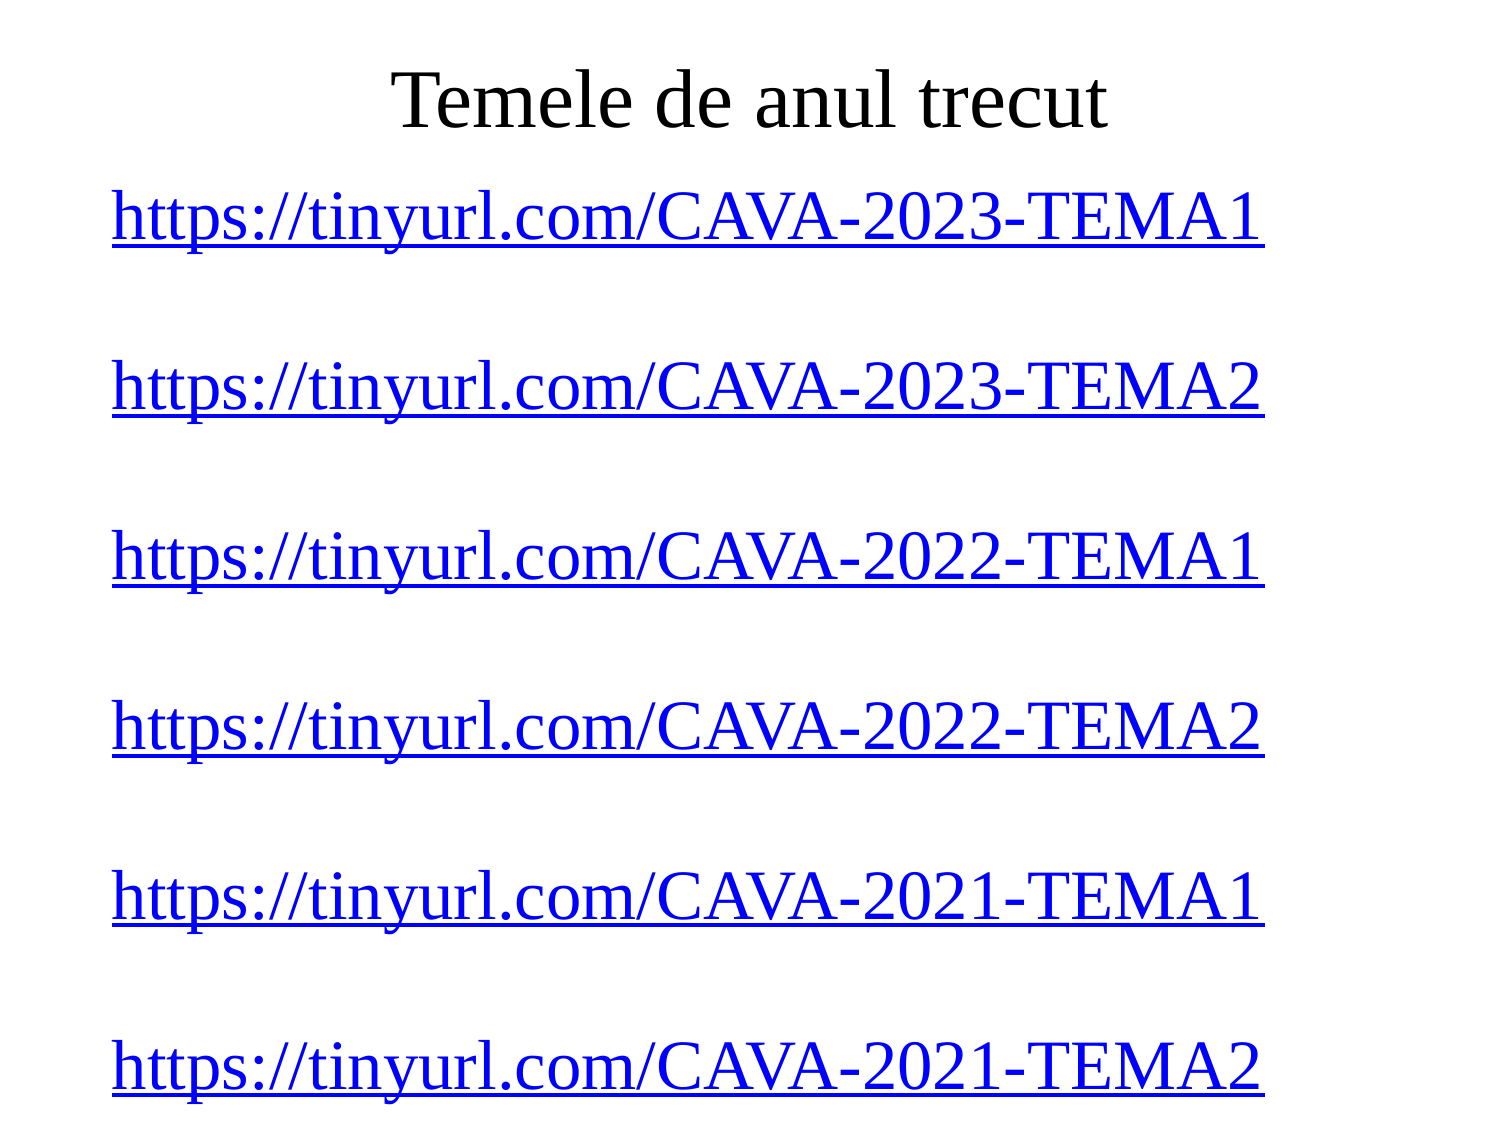

# Temele de anul trecut
https://tinyurl.com/CAVA-2023-TEMA1

https://tinyurl.com/CAVA-2023-TEMA2

https://tinyurl.com/CAVA-2022-TEMA1

https://tinyurl.com/CAVA-2022-TEMA2

https://tinyurl.com/CAVA-2021-TEMA1

https://tinyurl.com/CAVA-2021-TEMA2